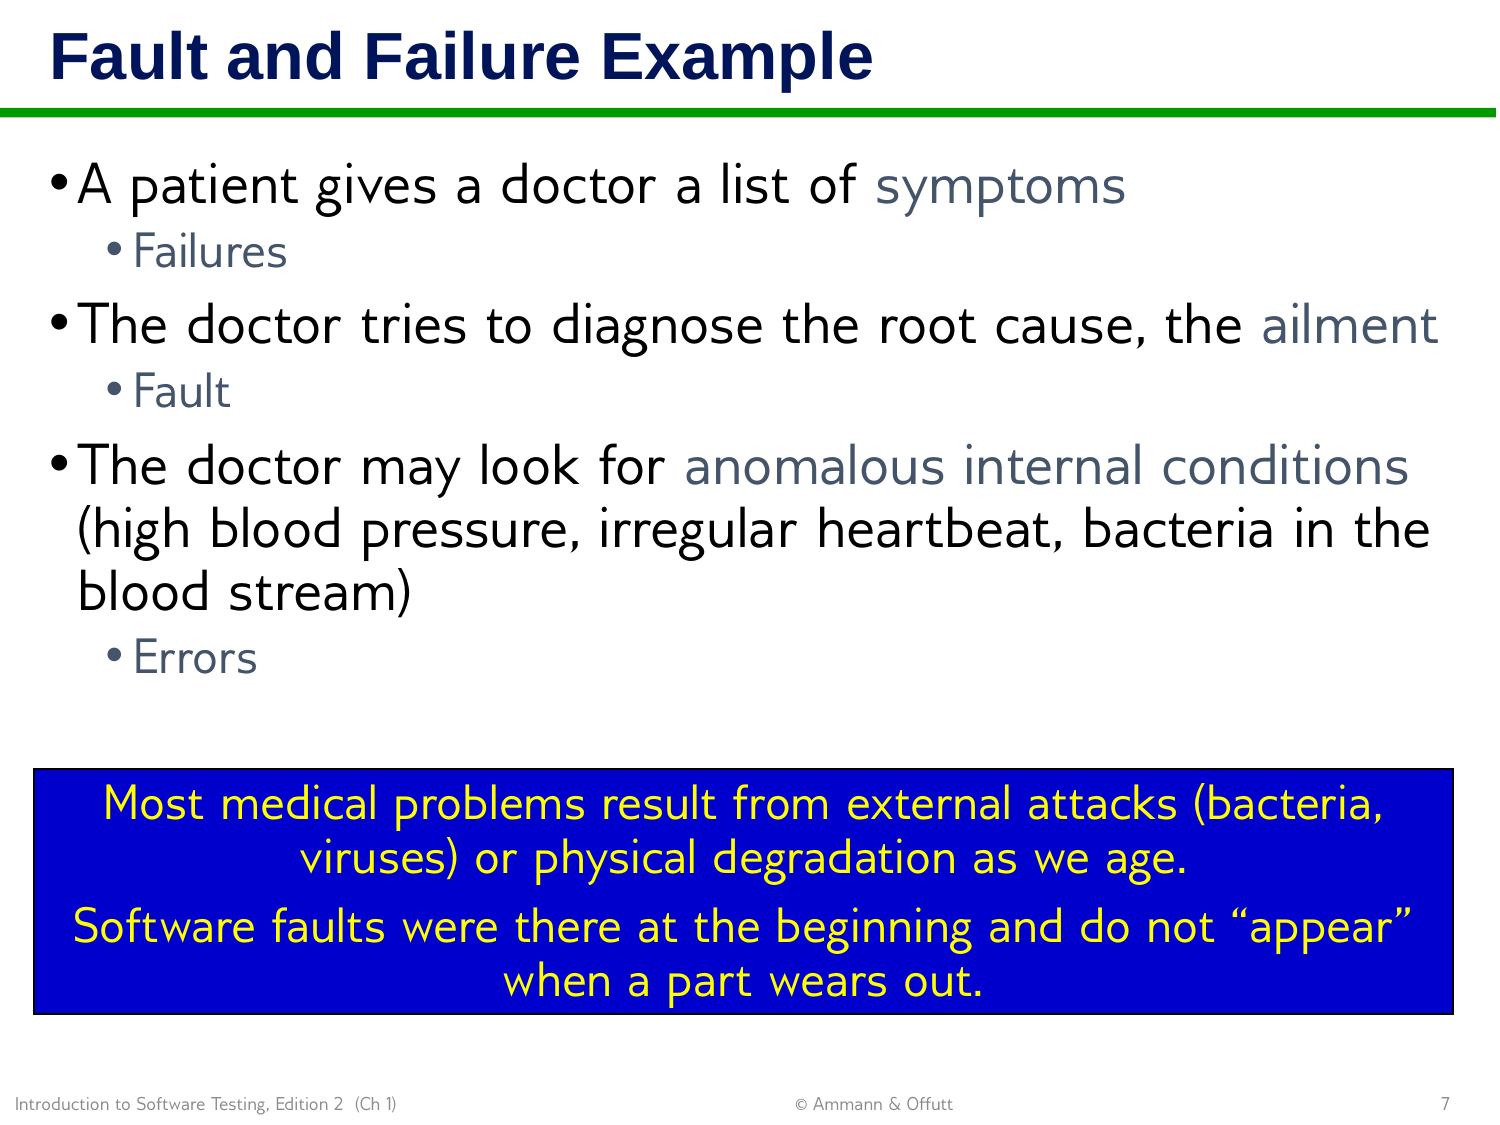

# Fault and Failure Example
A patient gives a doctor a list of symptoms
Failures
The doctor tries to diagnose the root cause, the ailment
Fault
The doctor may look for anomalous internal conditions (high blood pressure, irregular heartbeat, bacteria in the blood stream)
Errors
Most medical problems result from external attacks (bacteria, viruses) or physical degradation as we age.
Software faults were there at the beginning and do not “appear” when a part wears out.
7
Introduction to Software Testing, Edition 2  (Ch 1)
© Ammann & Offutt